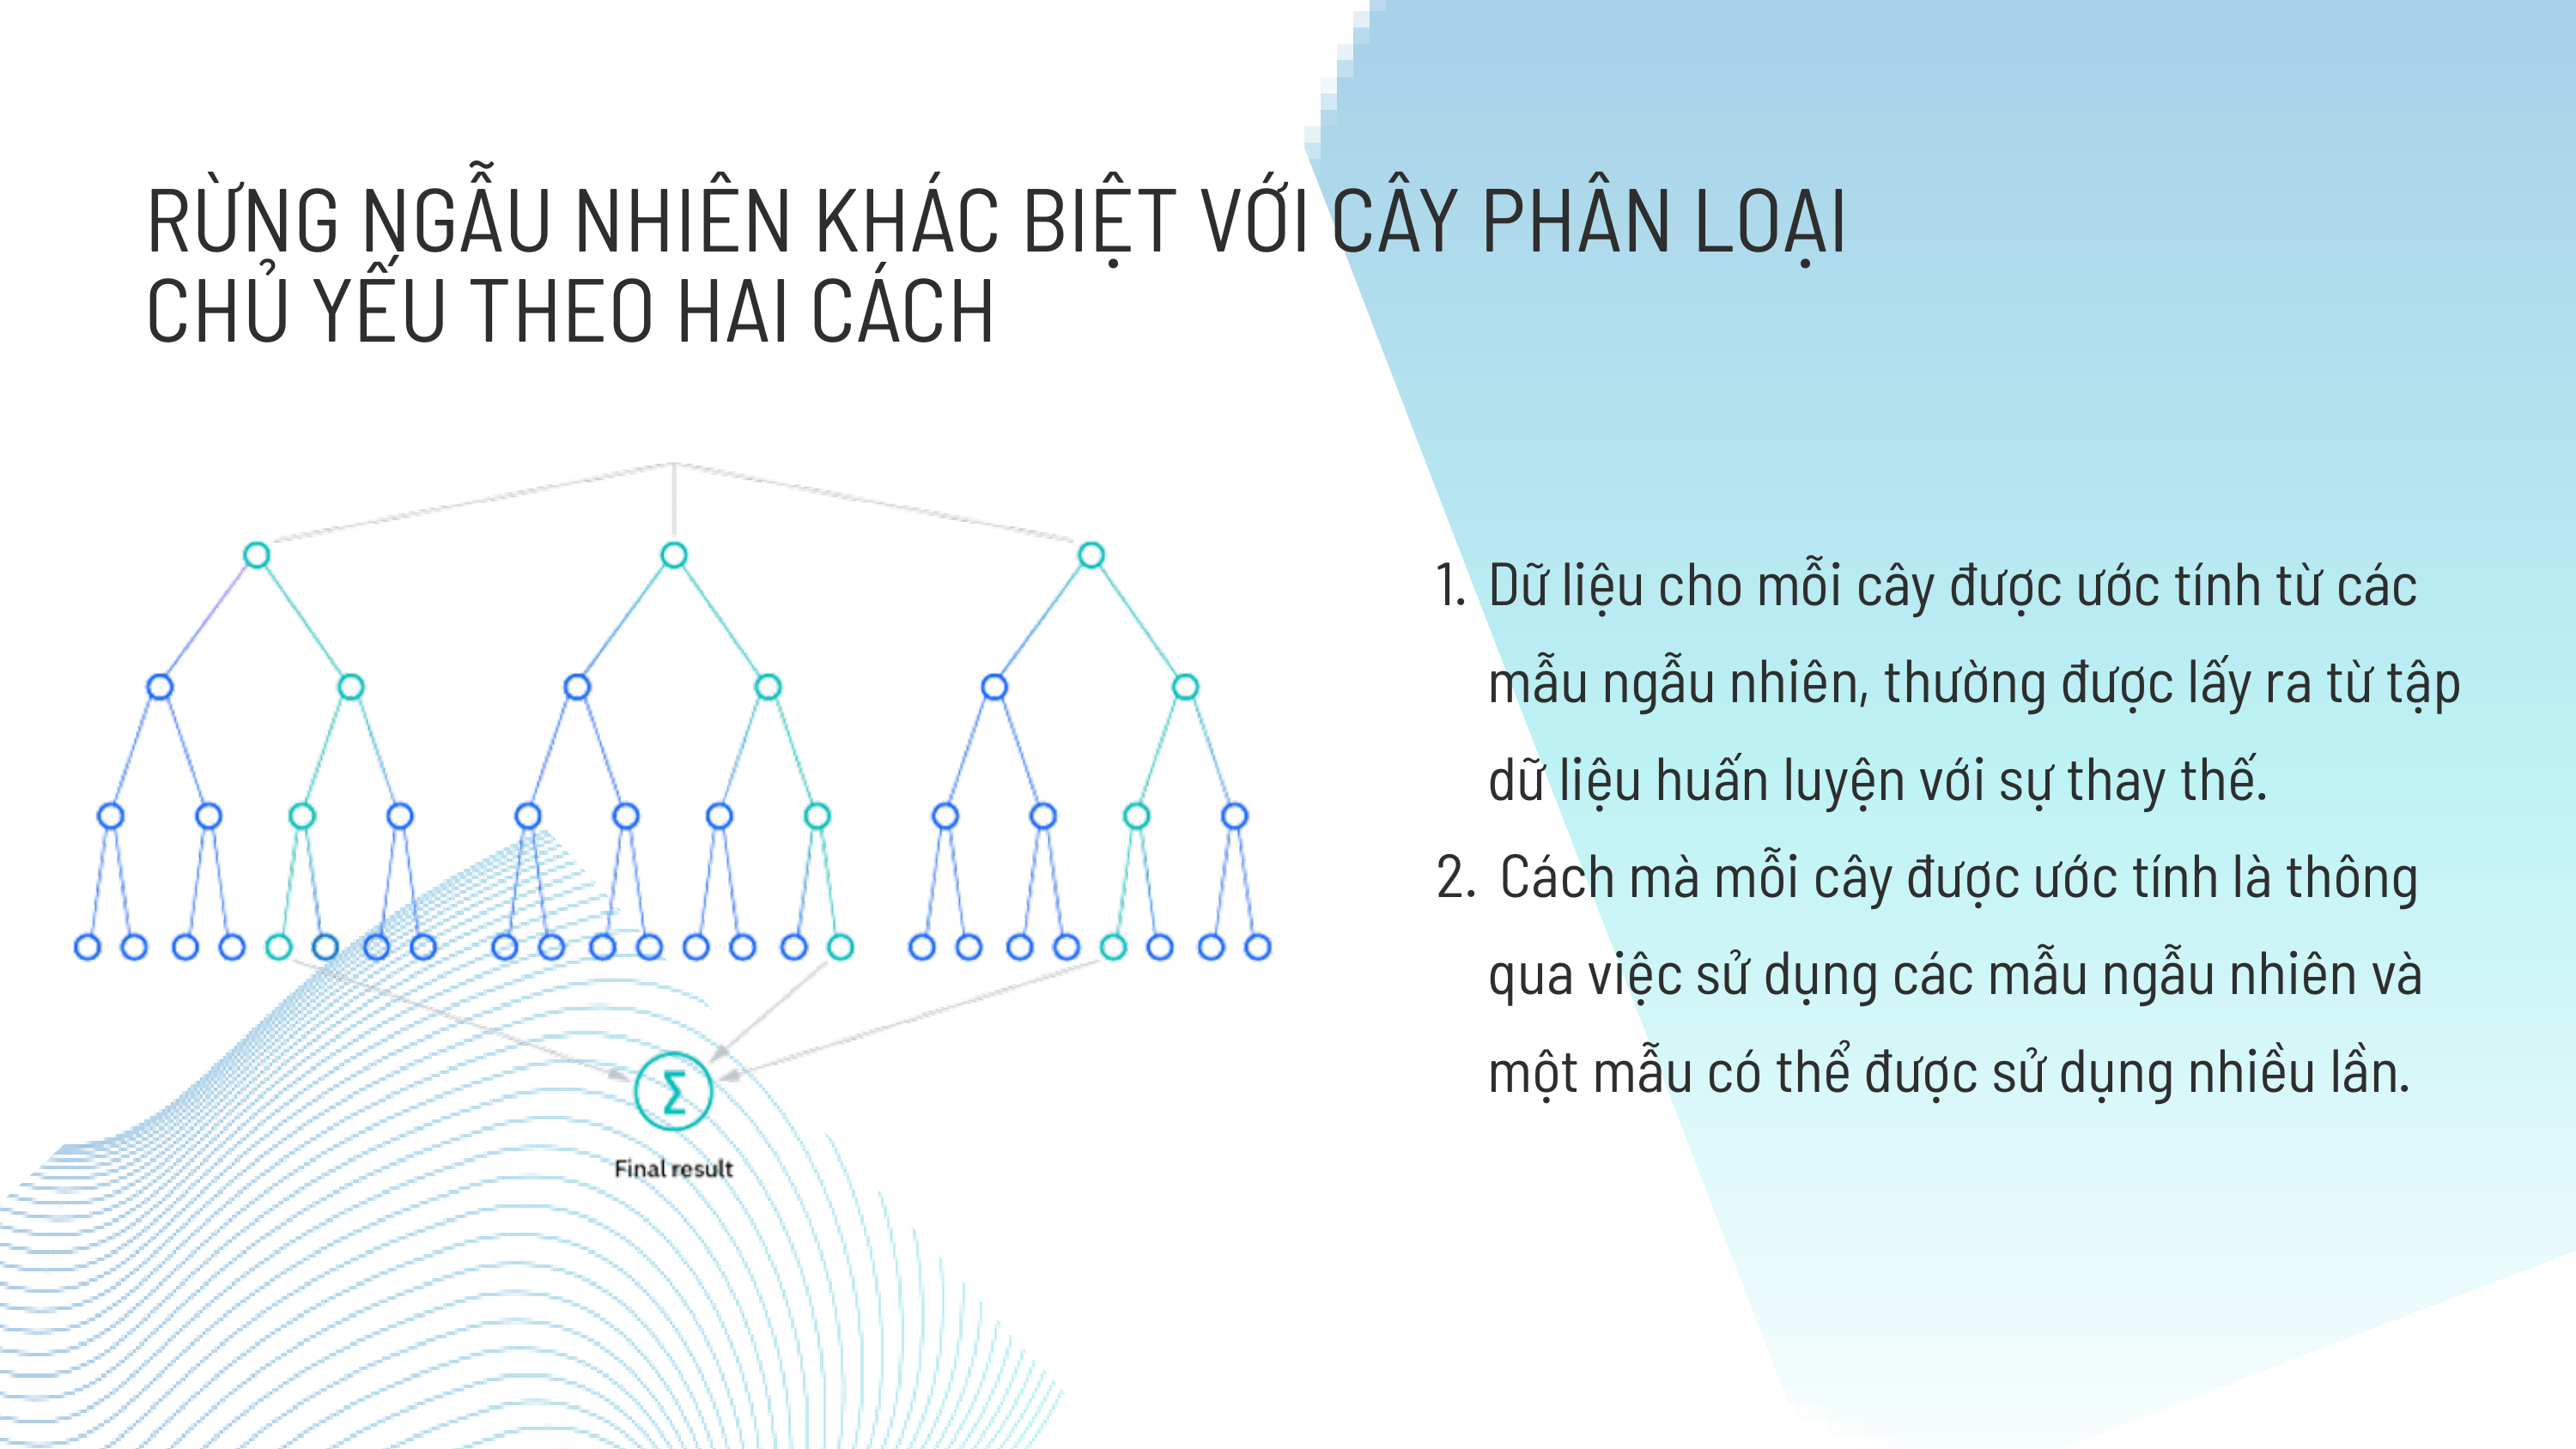

RỪNG NGẪU NHIÊN KHÁC BIỆT VỚI CÂY PHÂN LOẠI CHỦ YẾU THEO HAI CÁCH

Dữ liệu cho mỗi cây được ước tính từ các mẫu ngẫu nhiên, thường được lấy ra từ tập dữ liệu huấn luyện với sự thay thế.
 Cách mà mỗi cây được ước tính là thông qua việc sử dụng các mẫu ngẫu nhiên và một mẫu có thể được sử dụng nhiều lần.